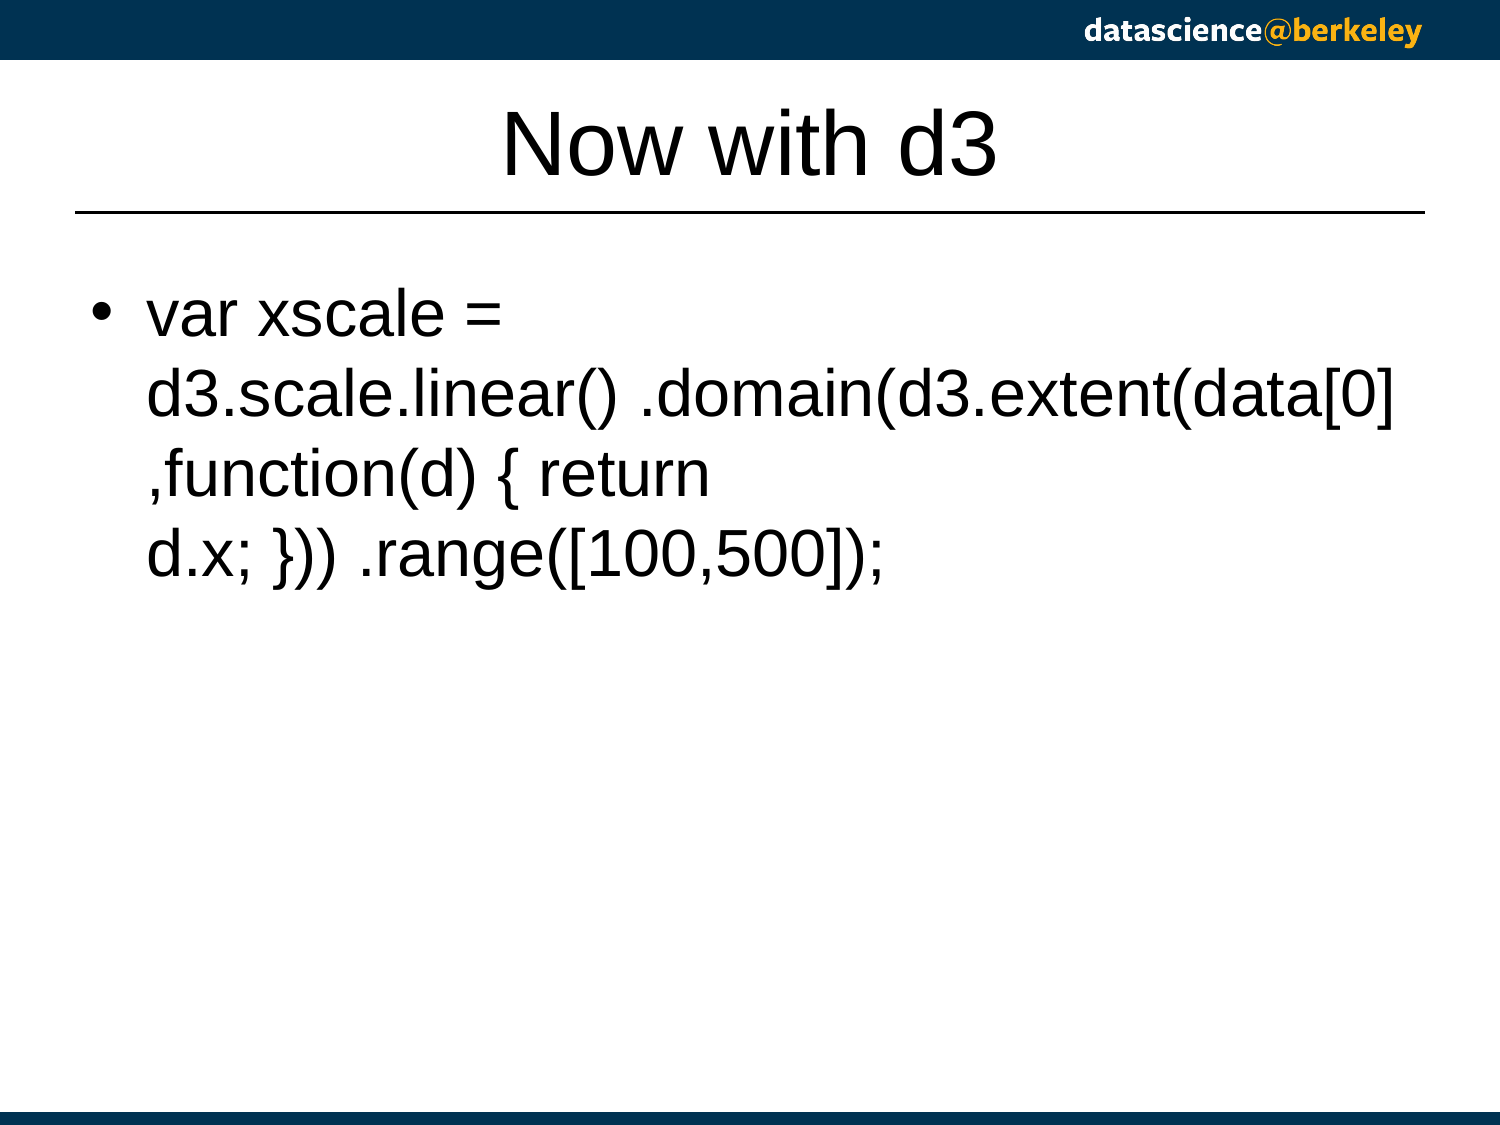

# Now with d3
var xscale = d3.scale.linear() .domain(d3.extent(data[0],function(d) { return d.x; })) .range([100,500]);